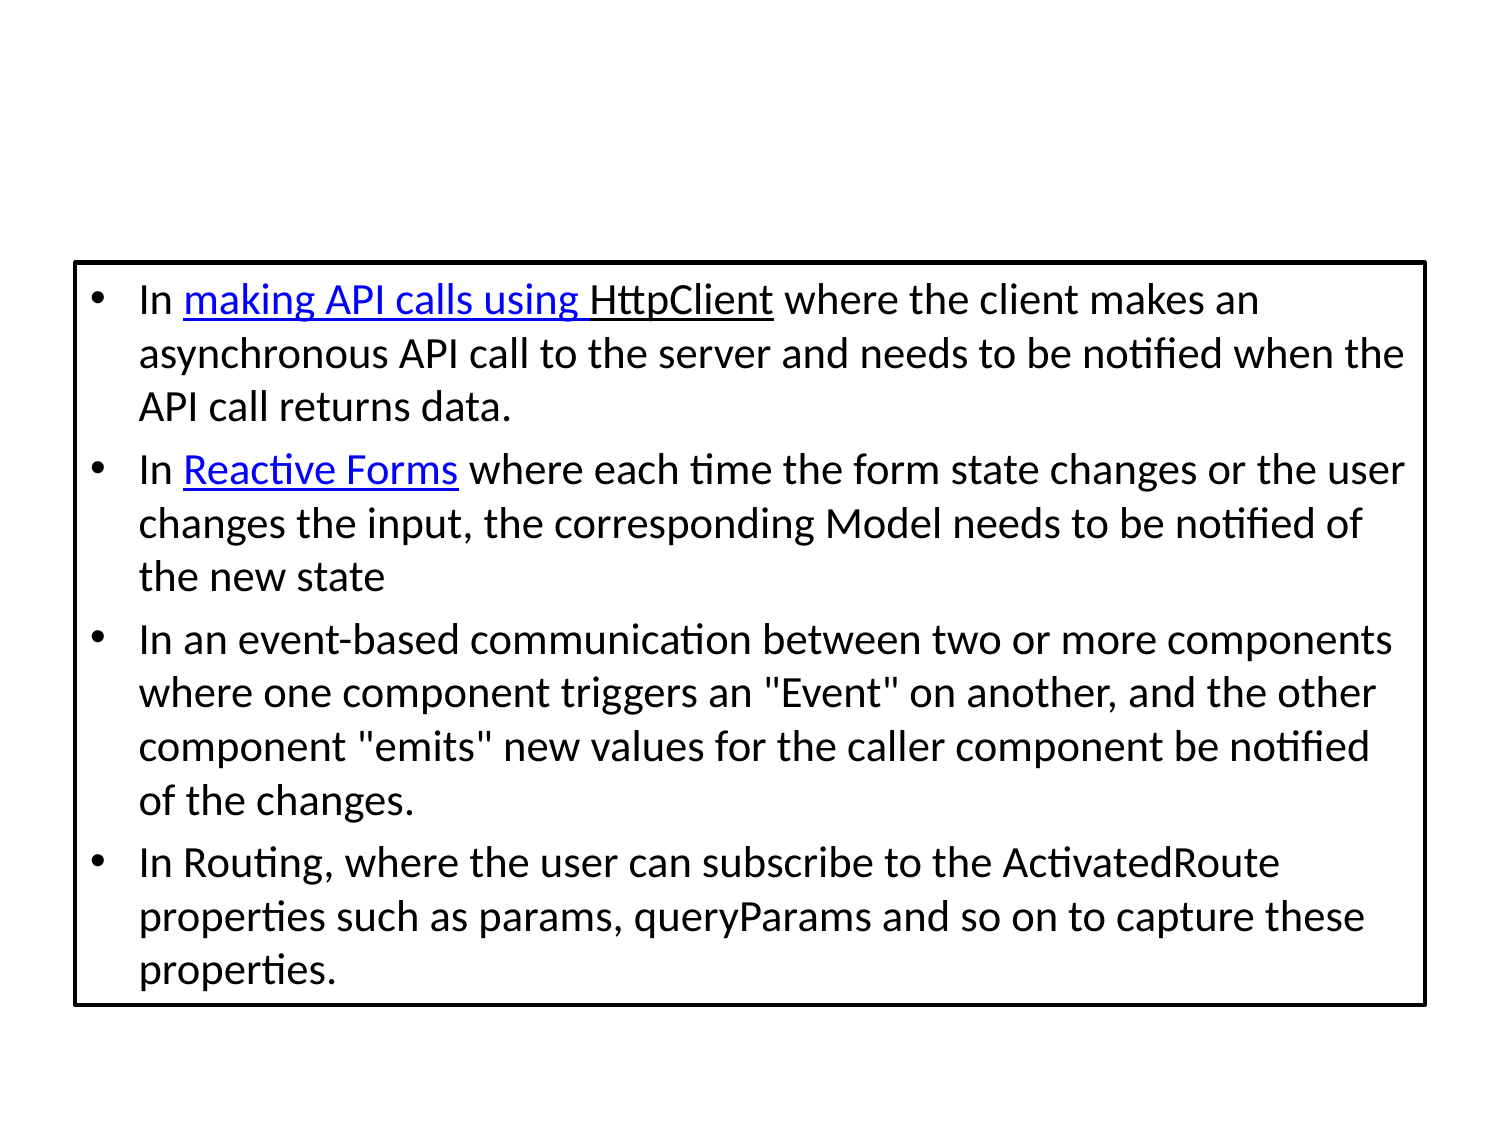

#
In making API calls using HttpClient where the client makes an asynchronous API call to the server and needs to be notified when the API call returns data.
In Reactive Forms where each time the form state changes or the user changes the input, the corresponding Model needs to be notified of the new state
In an event-based communication between two or more components where one component triggers an "Event" on another, and the other component "emits" new values for the caller component be notified of the changes.
In Routing, where the user can subscribe to the ActivatedRoute properties such as params, queryParams and so on to capture these properties.